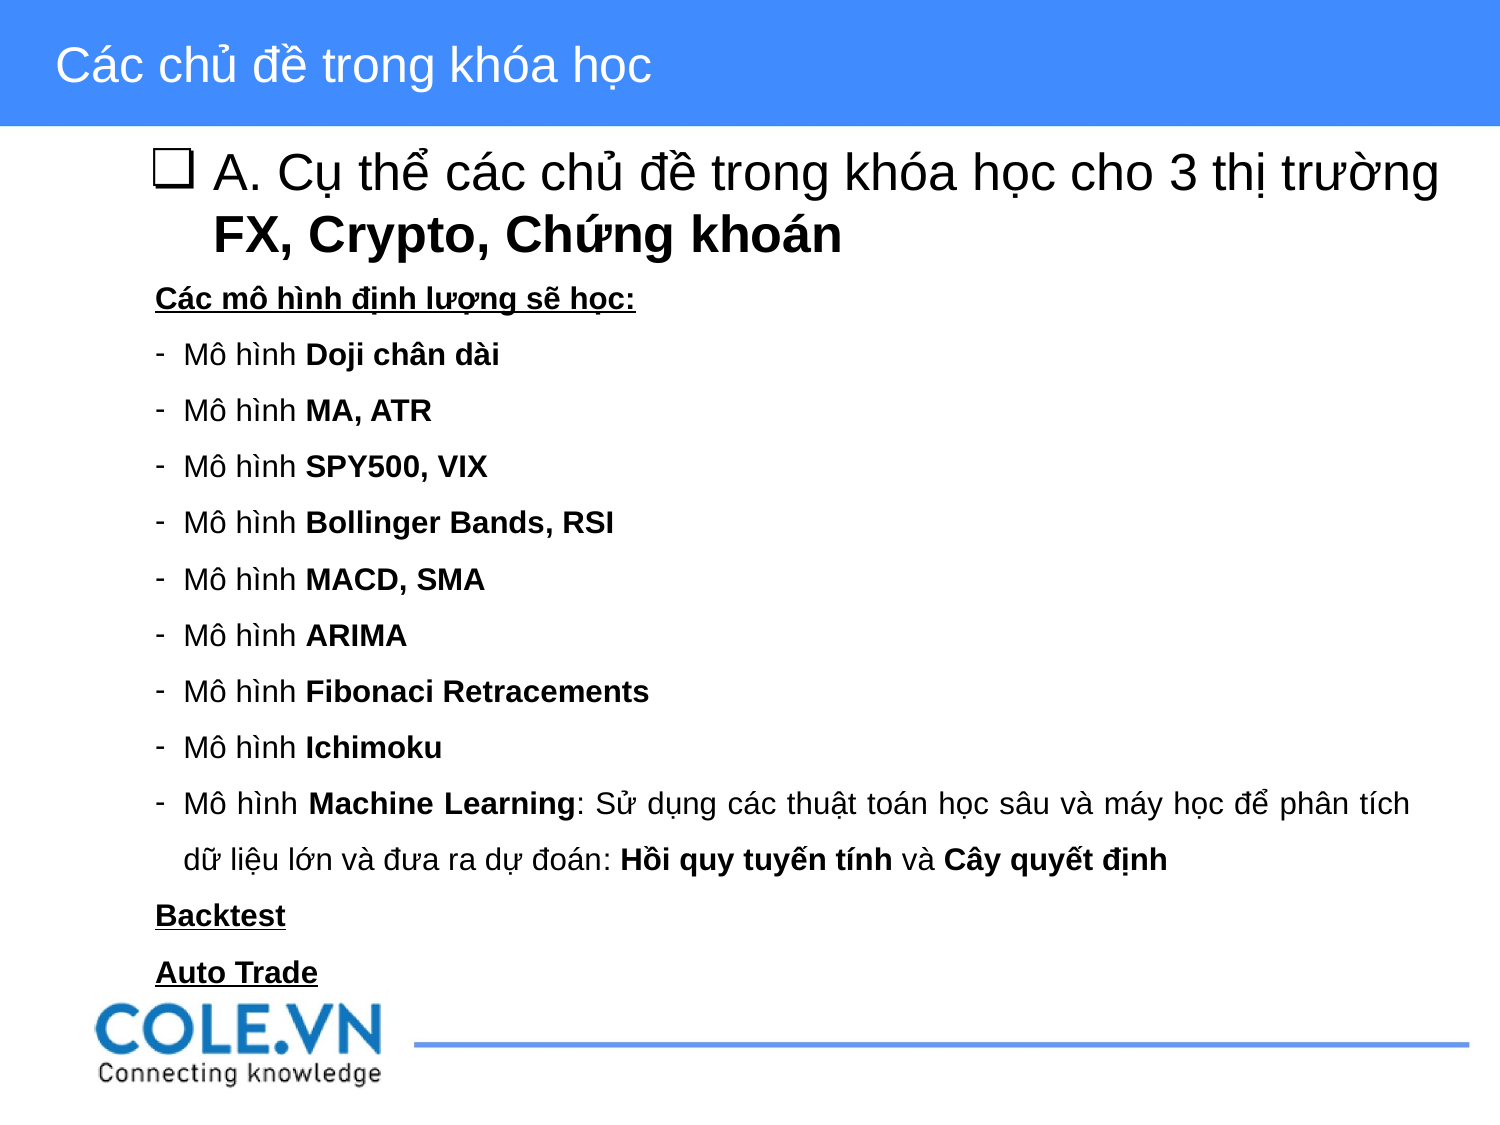

Các chủ đề trong khóa học
A. Cụ thể các chủ đề trong khóa học cho 3 thị trường FX, Crypto, Chứng khoán
Các mô hình định lượng sẽ học:
Mô hình Doji chân dài
Mô hình MA, ATR
Mô hình SPY500, VIX
Mô hình Bollinger Bands, RSI
Mô hình MACD, SMA
Mô hình ARIMA
Mô hình Fibonaci Retracements
Mô hình Ichimoku
Mô hình Machine Learning: Sử dụng các thuật toán học sâu và máy học để phân tích dữ liệu lớn và đưa ra dự đoán: Hồi quy tuyến tính và Cây quyết định
Backtest
Auto Trade